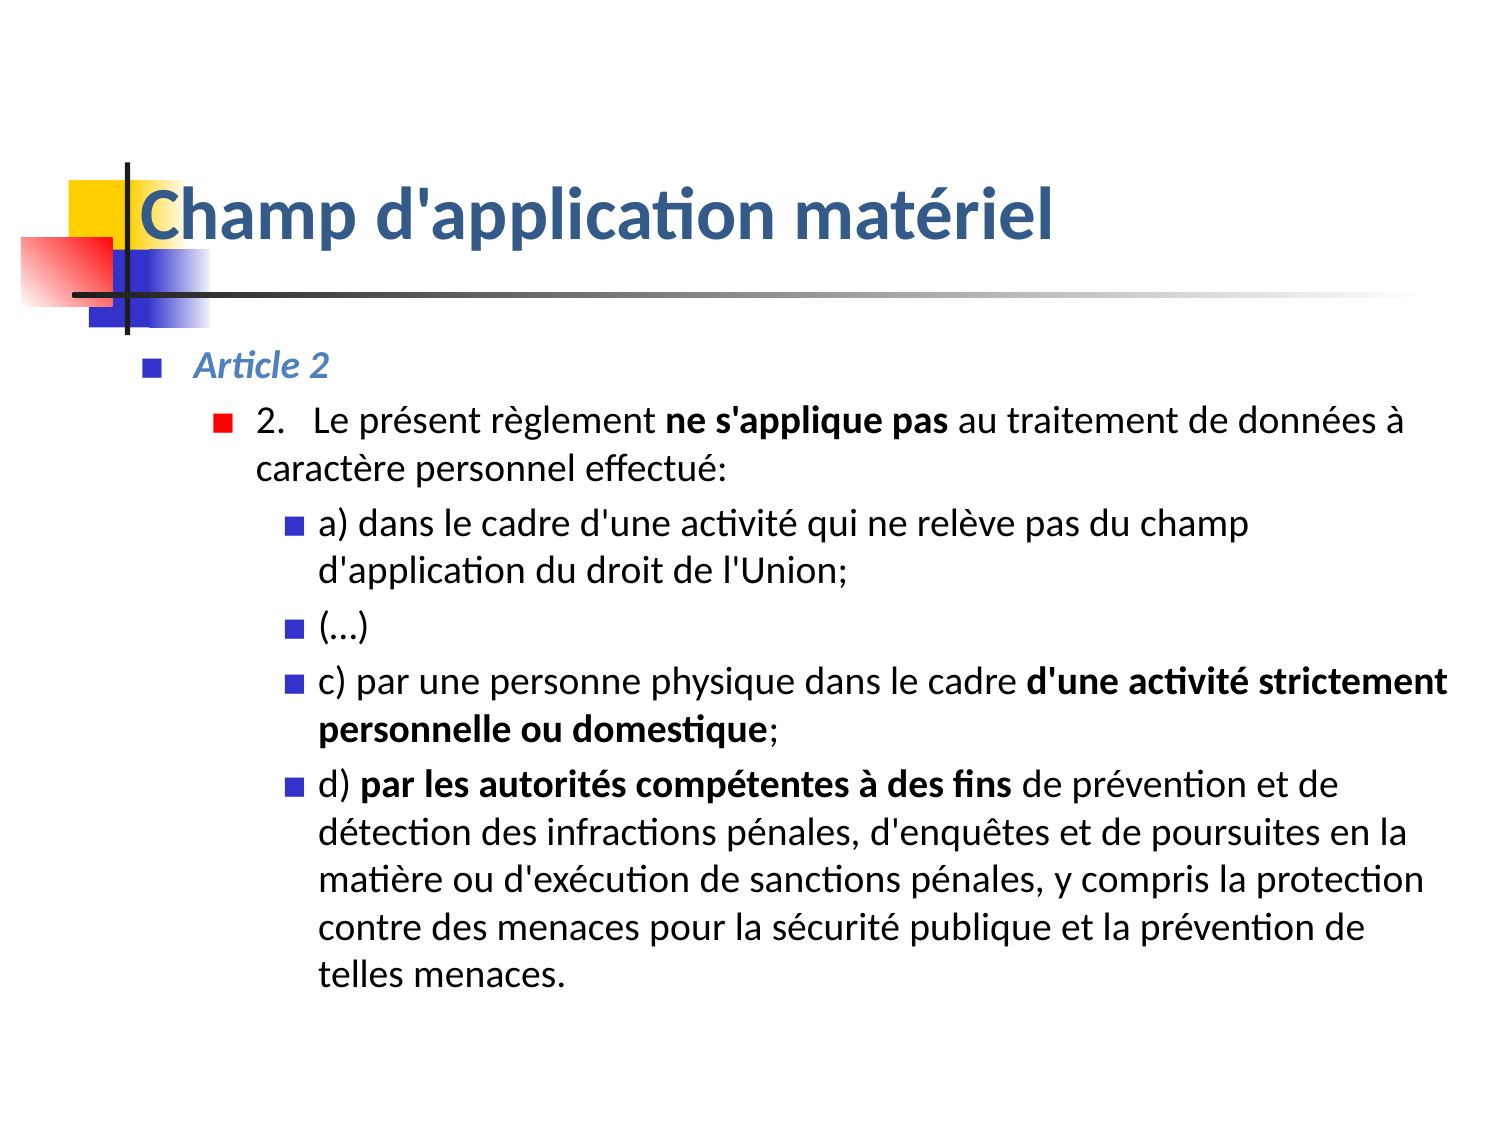

# Champ d'application matériel
Article 2
2.   Le présent règlement ne s'applique pas au traitement de données à caractère personnel effectué:
a) dans le cadre d'une activité qui ne relève pas du champ d'application du droit de l'Union;
(…)
c) par une personne physique dans le cadre d'une activité strictement personnelle ou domestique;
d) par les autorités compétentes à des fins de prévention et de détection des infractions pénales, d'enquêtes et de poursuites en la matière ou d'exécution de sanctions pénales, y compris la protection contre des menaces pour la sécurité publique et la prévention de telles menaces.